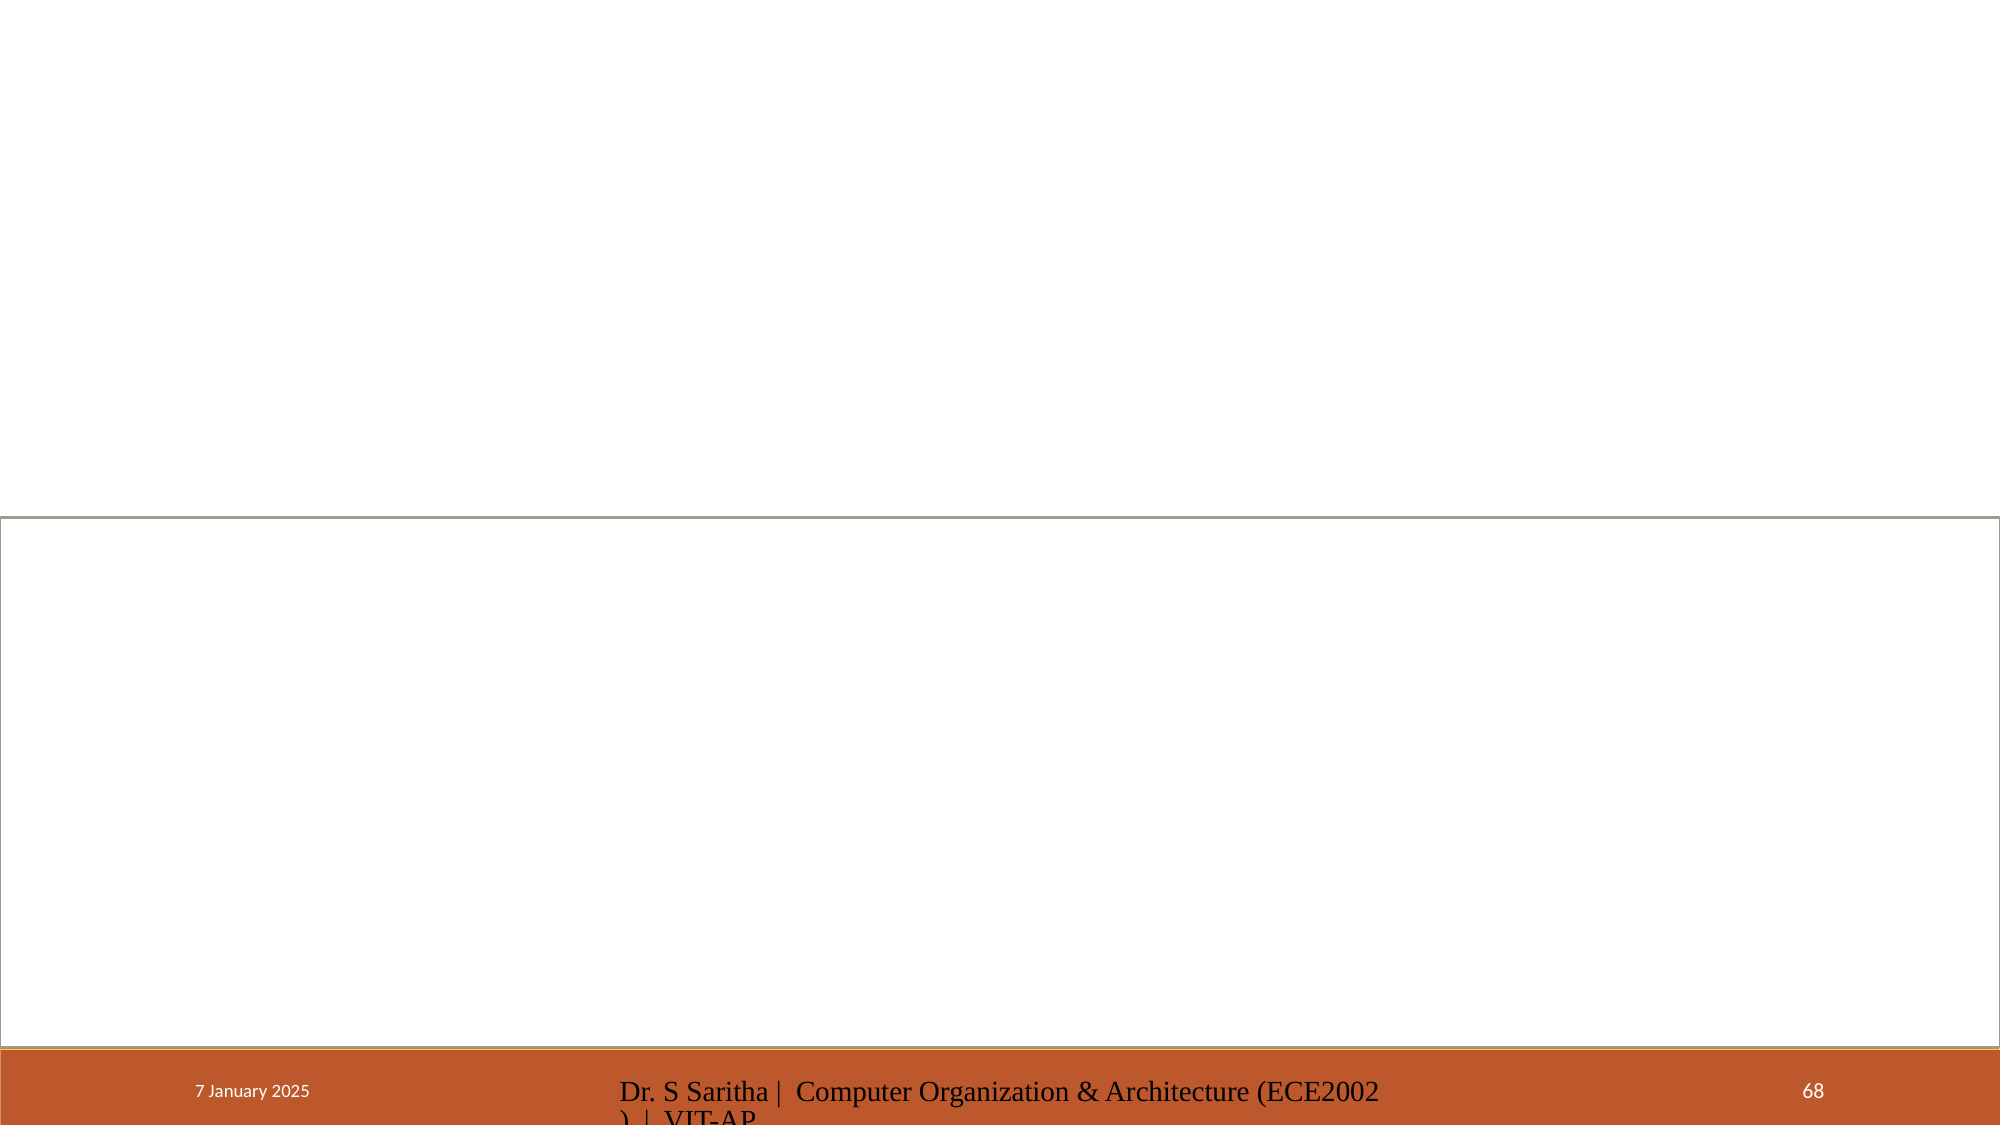

7 January 2025
Dr. S Saritha |  Computer Organization & Architecture (ECE2002)  |  VIT-AP
68